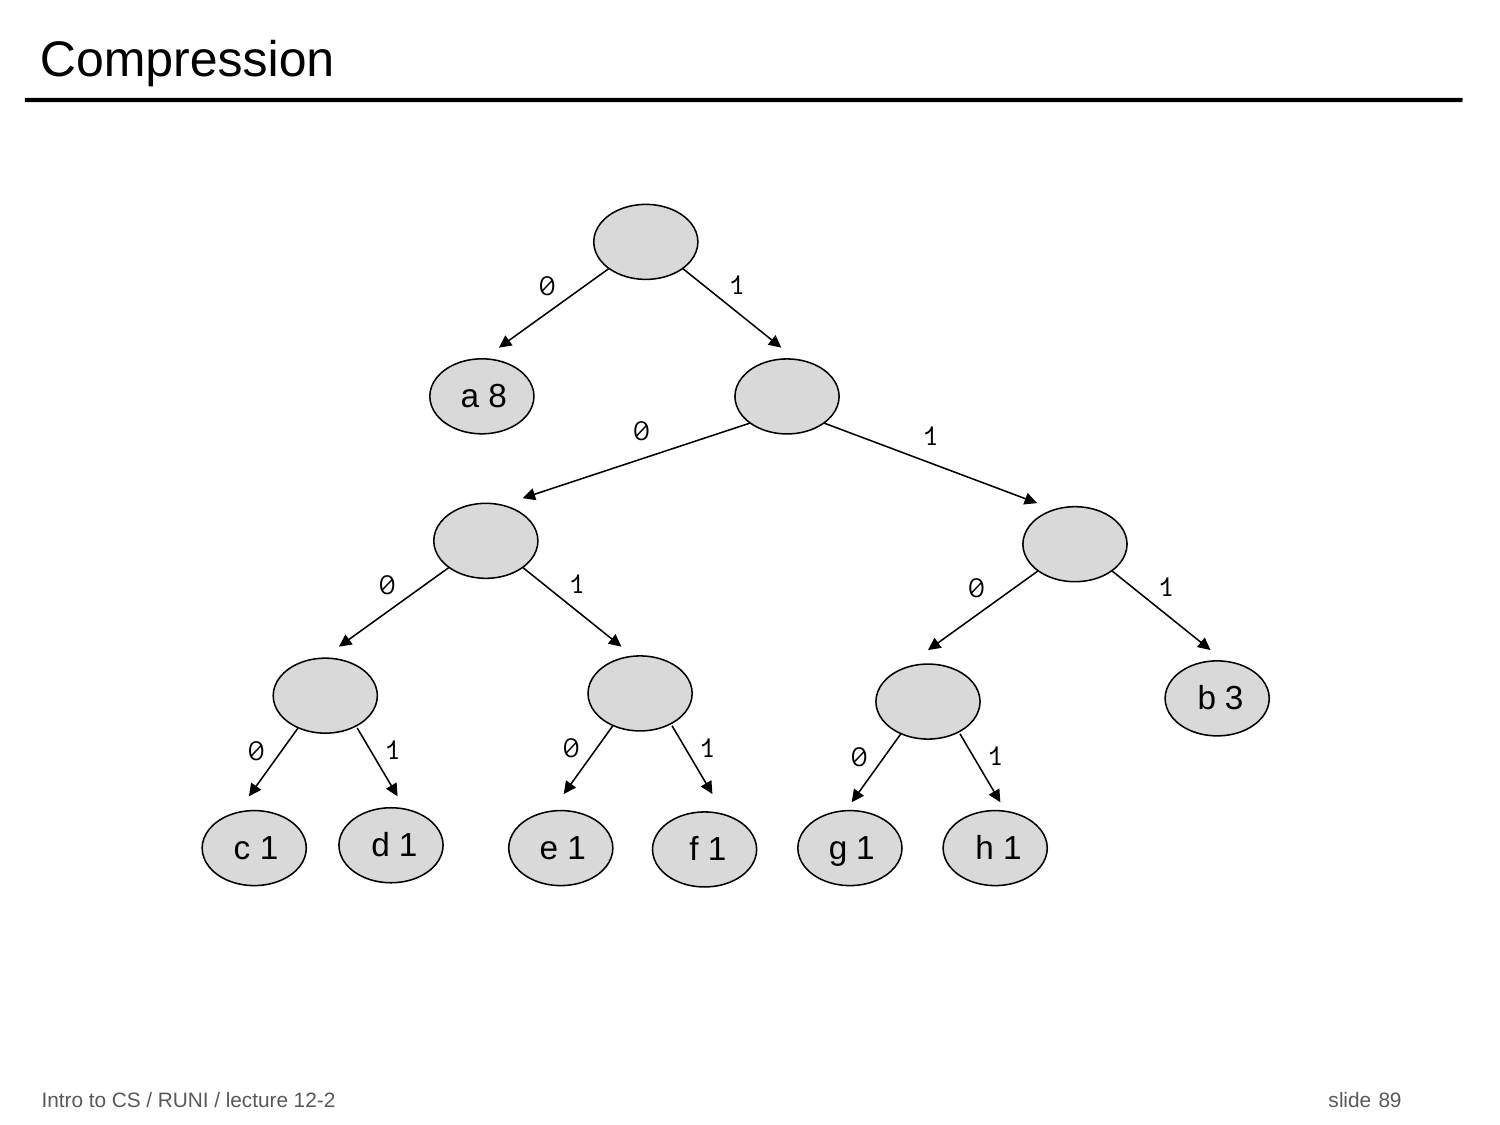

# Compression

1
0

a 8

0
1

1
0

1
0

1
0

1
0

b 3

1
0

d 1

c 1

e 1

g 1

h 1

f 1